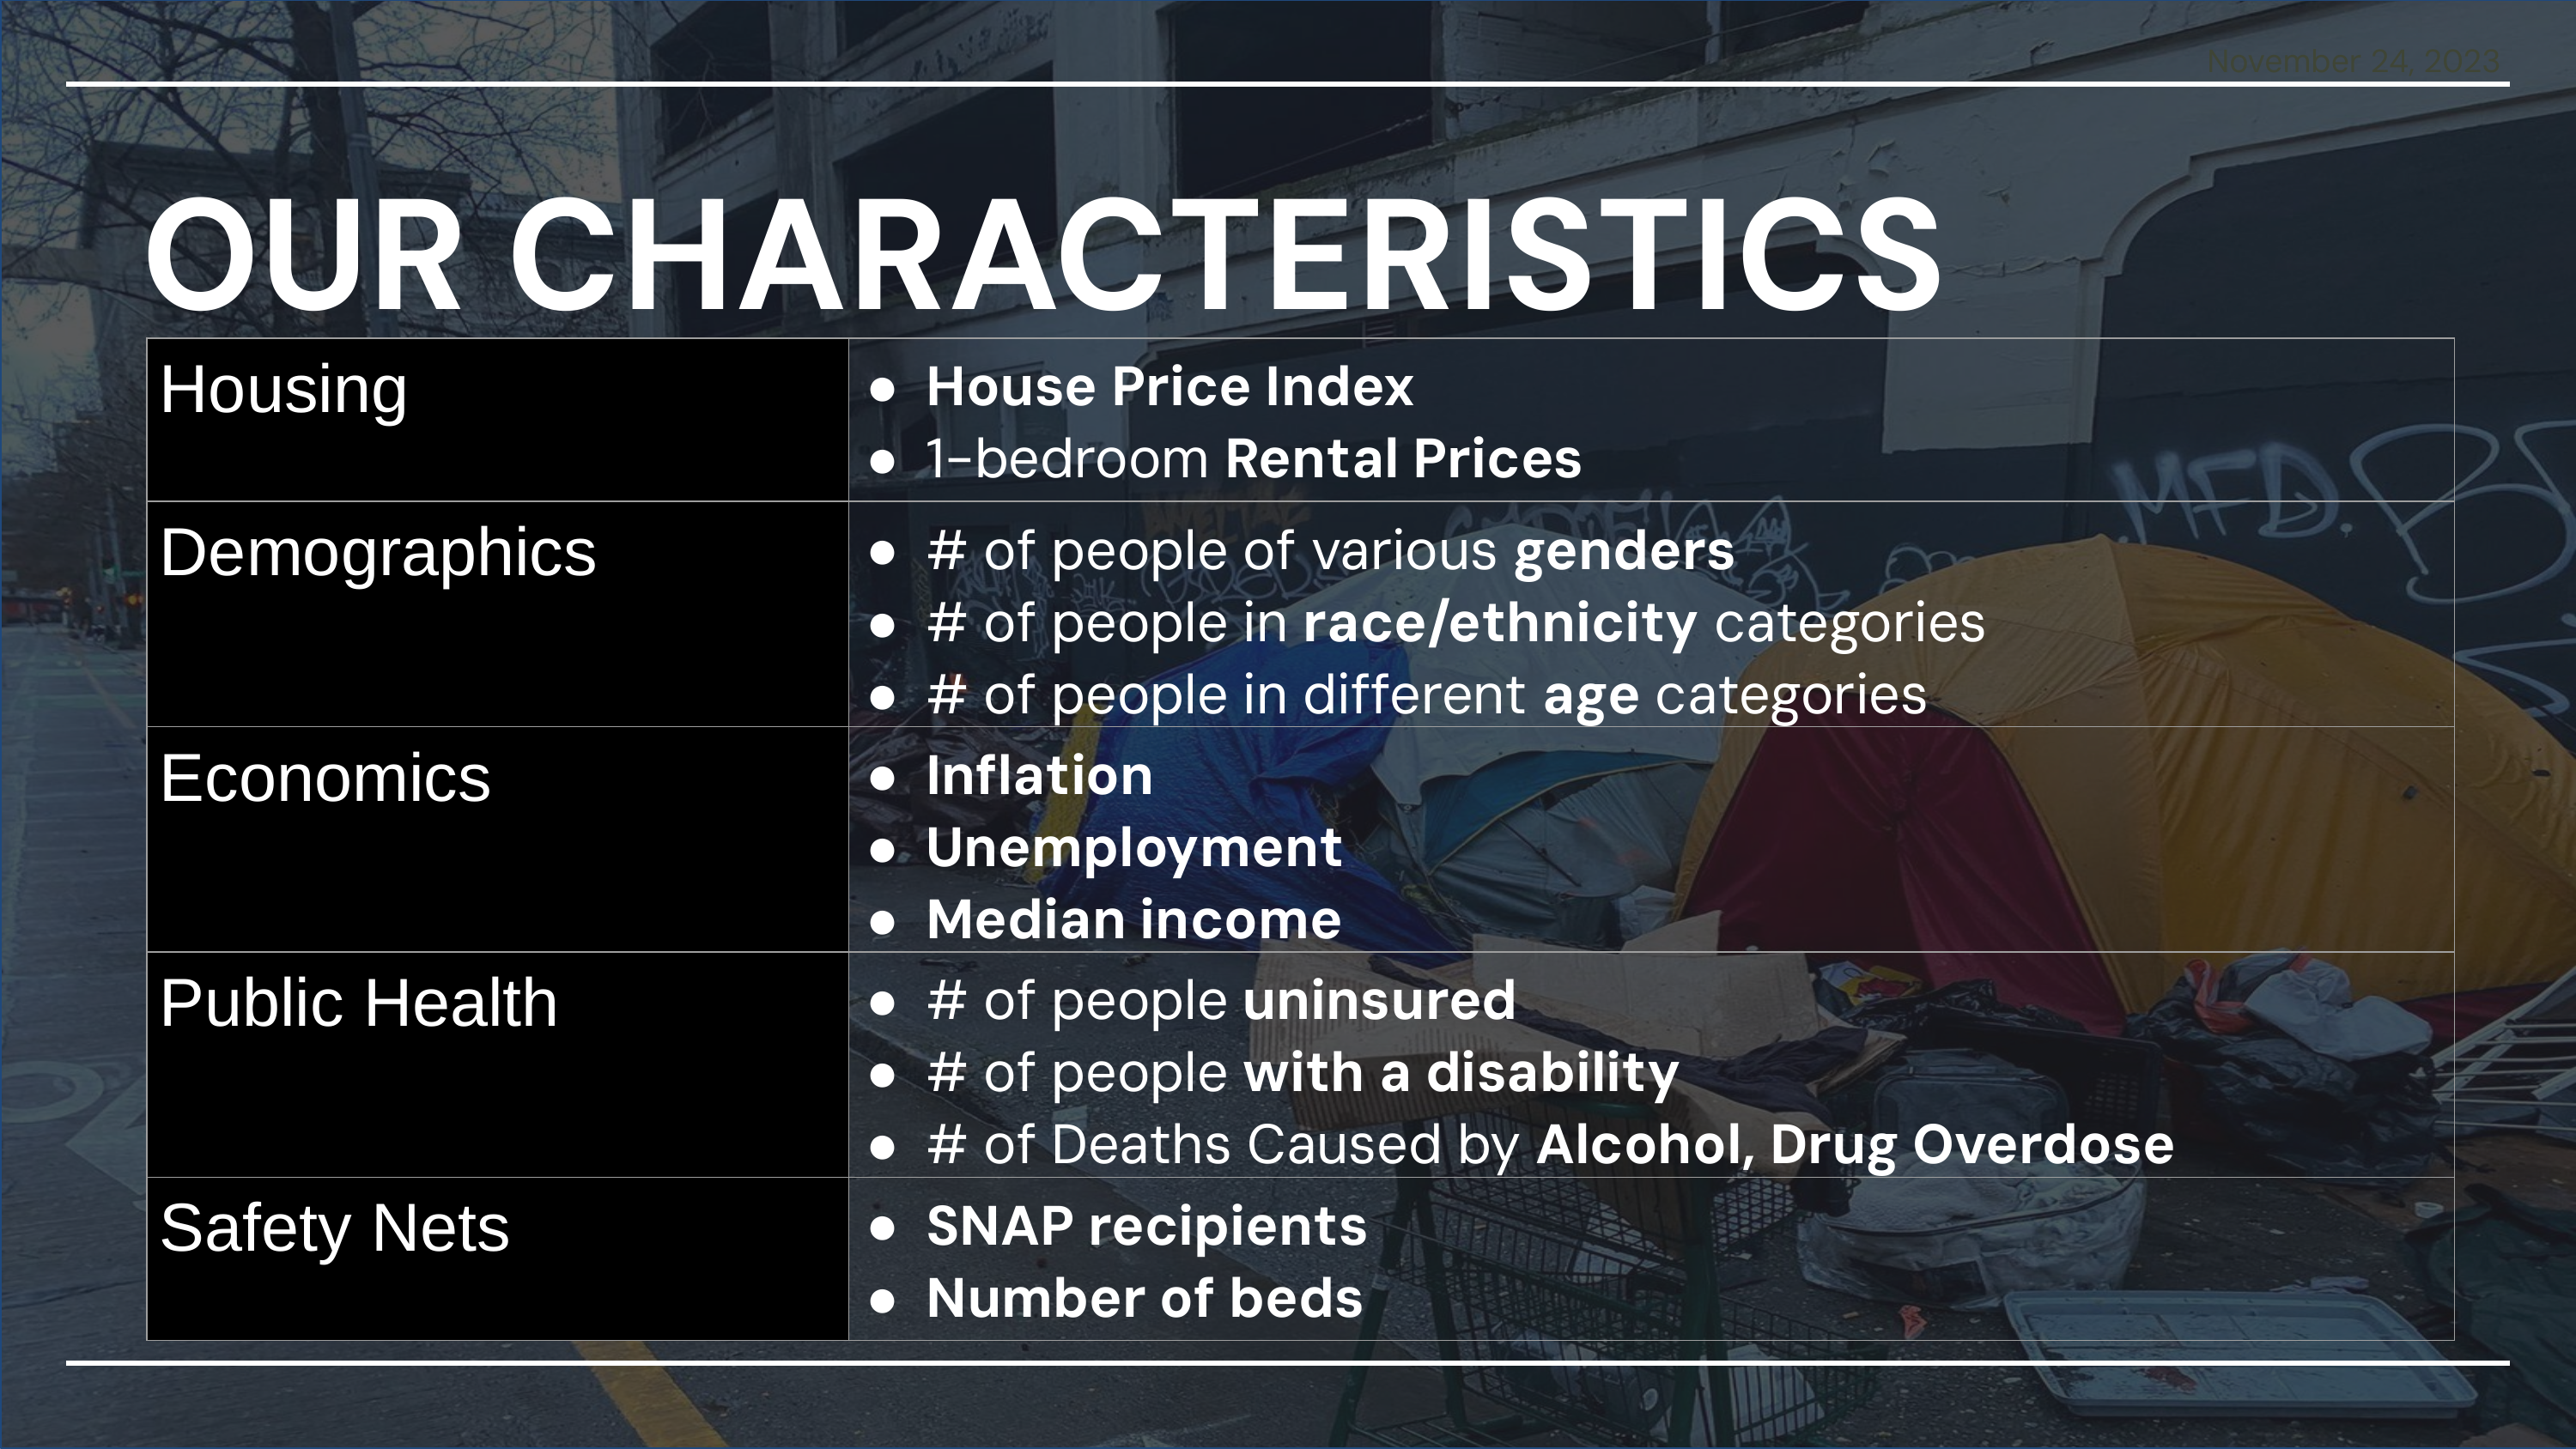

November 24, 2023
OUR CHARACTERISTICS
| Housing | House Price Index 1-bedroom Rental Prices |
| --- | --- |
| Demographics | # of people of various genders # of people in race/ethnicity categories # of people in different age categories |
| Economics | Inflation Unemployment Median income |
| Public Health | # of people uninsured # of people with a disability # of Deaths Caused by Alcohol, Drug Overdose |
| Safety Nets | SNAP recipients Number of beds |